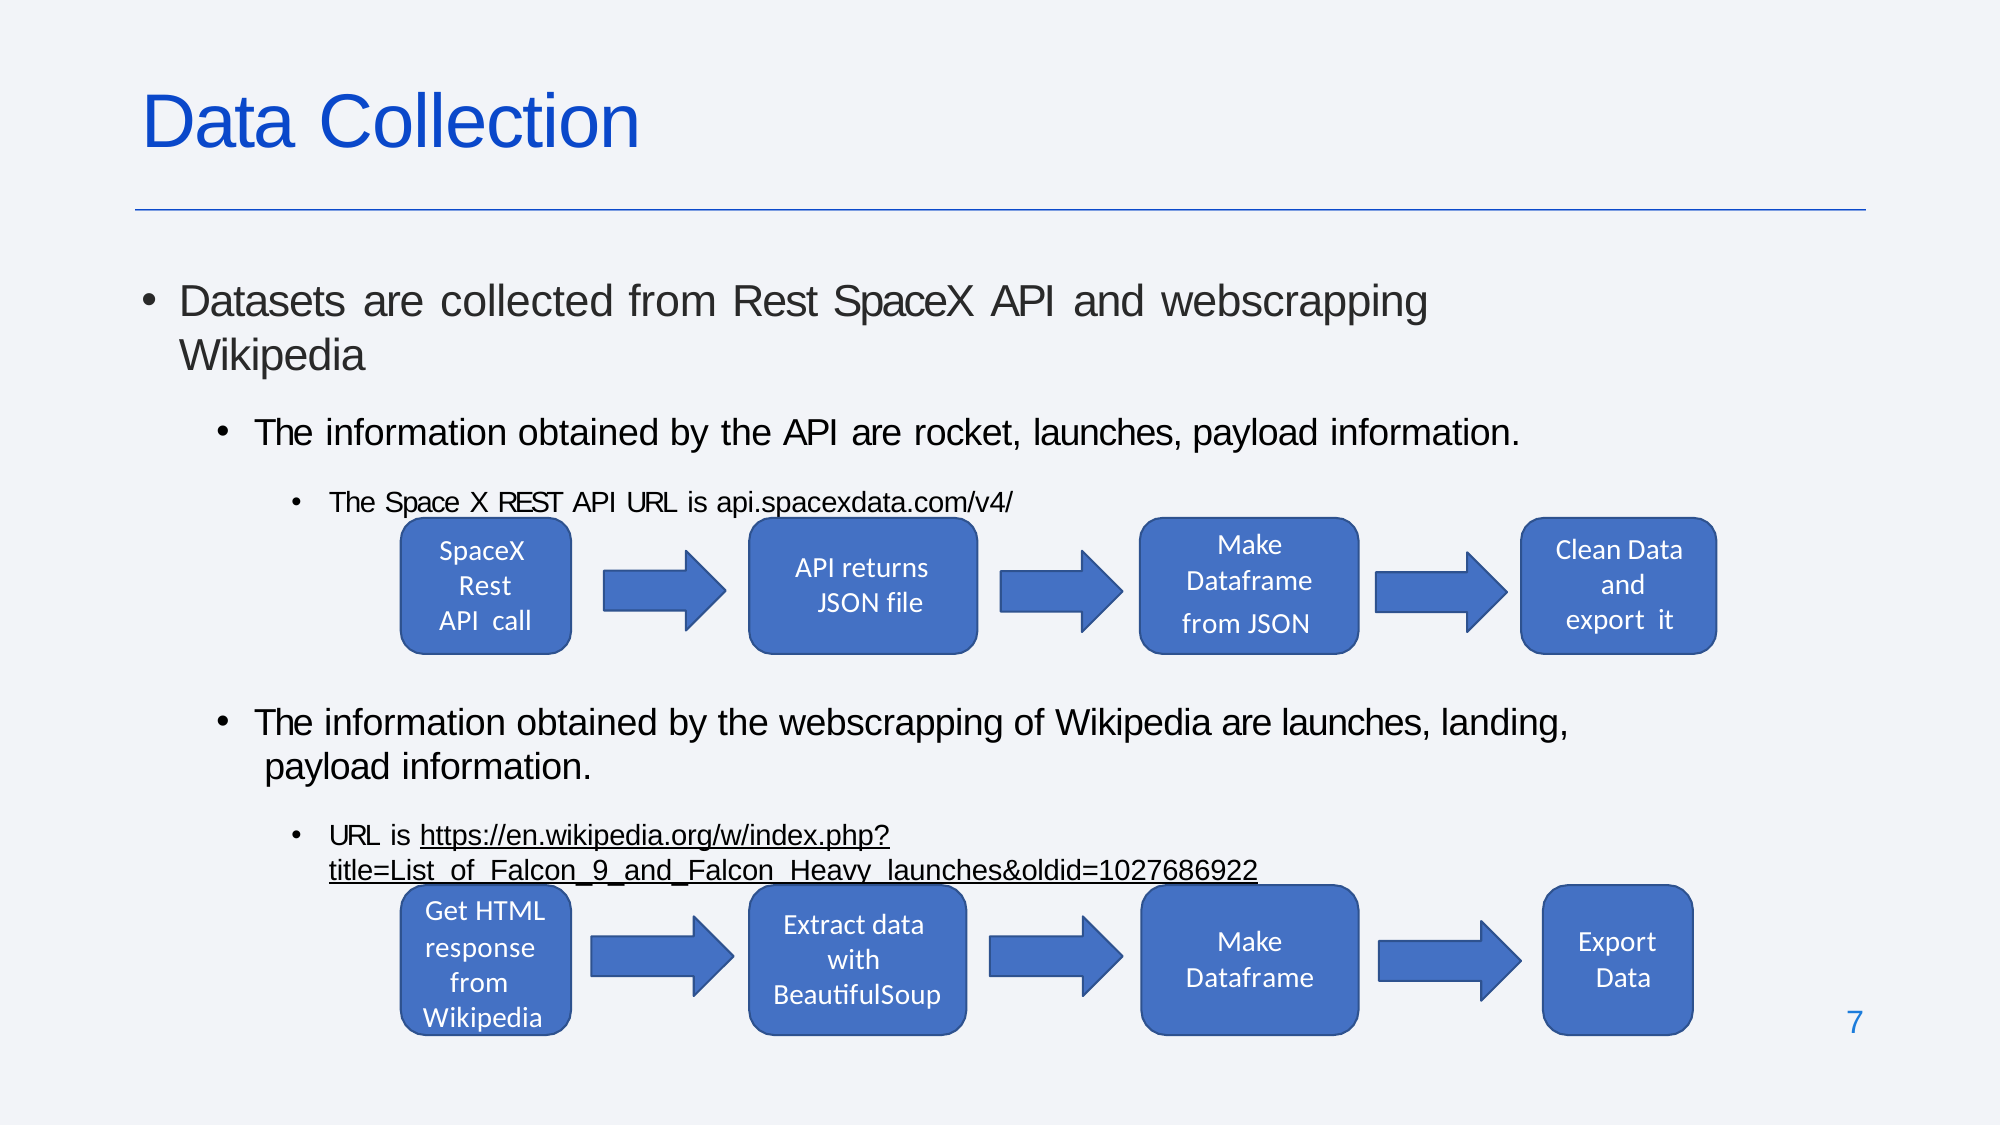

# Data Collection
Datasets are collected from Rest SpaceX API and webscrapping Wikipedia
The information obtained by the API are rocket, launches, payload information.
The Space X REST API URL is api.spacexdata.com/v4/

Make
Dataframe
from JSON
Clean Data  and export  it
SpaceX  Rest API  call
API returns  JSON file

The information obtained by the webscrapping of Wikipedia are launches, landing,  payload information.
URL is https://en.wikipedia.org/w/index.php?title=List_of_Falcon_9_and_Falcon_Heavy_launches&oldid=1027686922

Get HTML
response  from  Wikipedia
Extract data  with  BeautifulSoup

Make  Dataframe
Export  Data
7